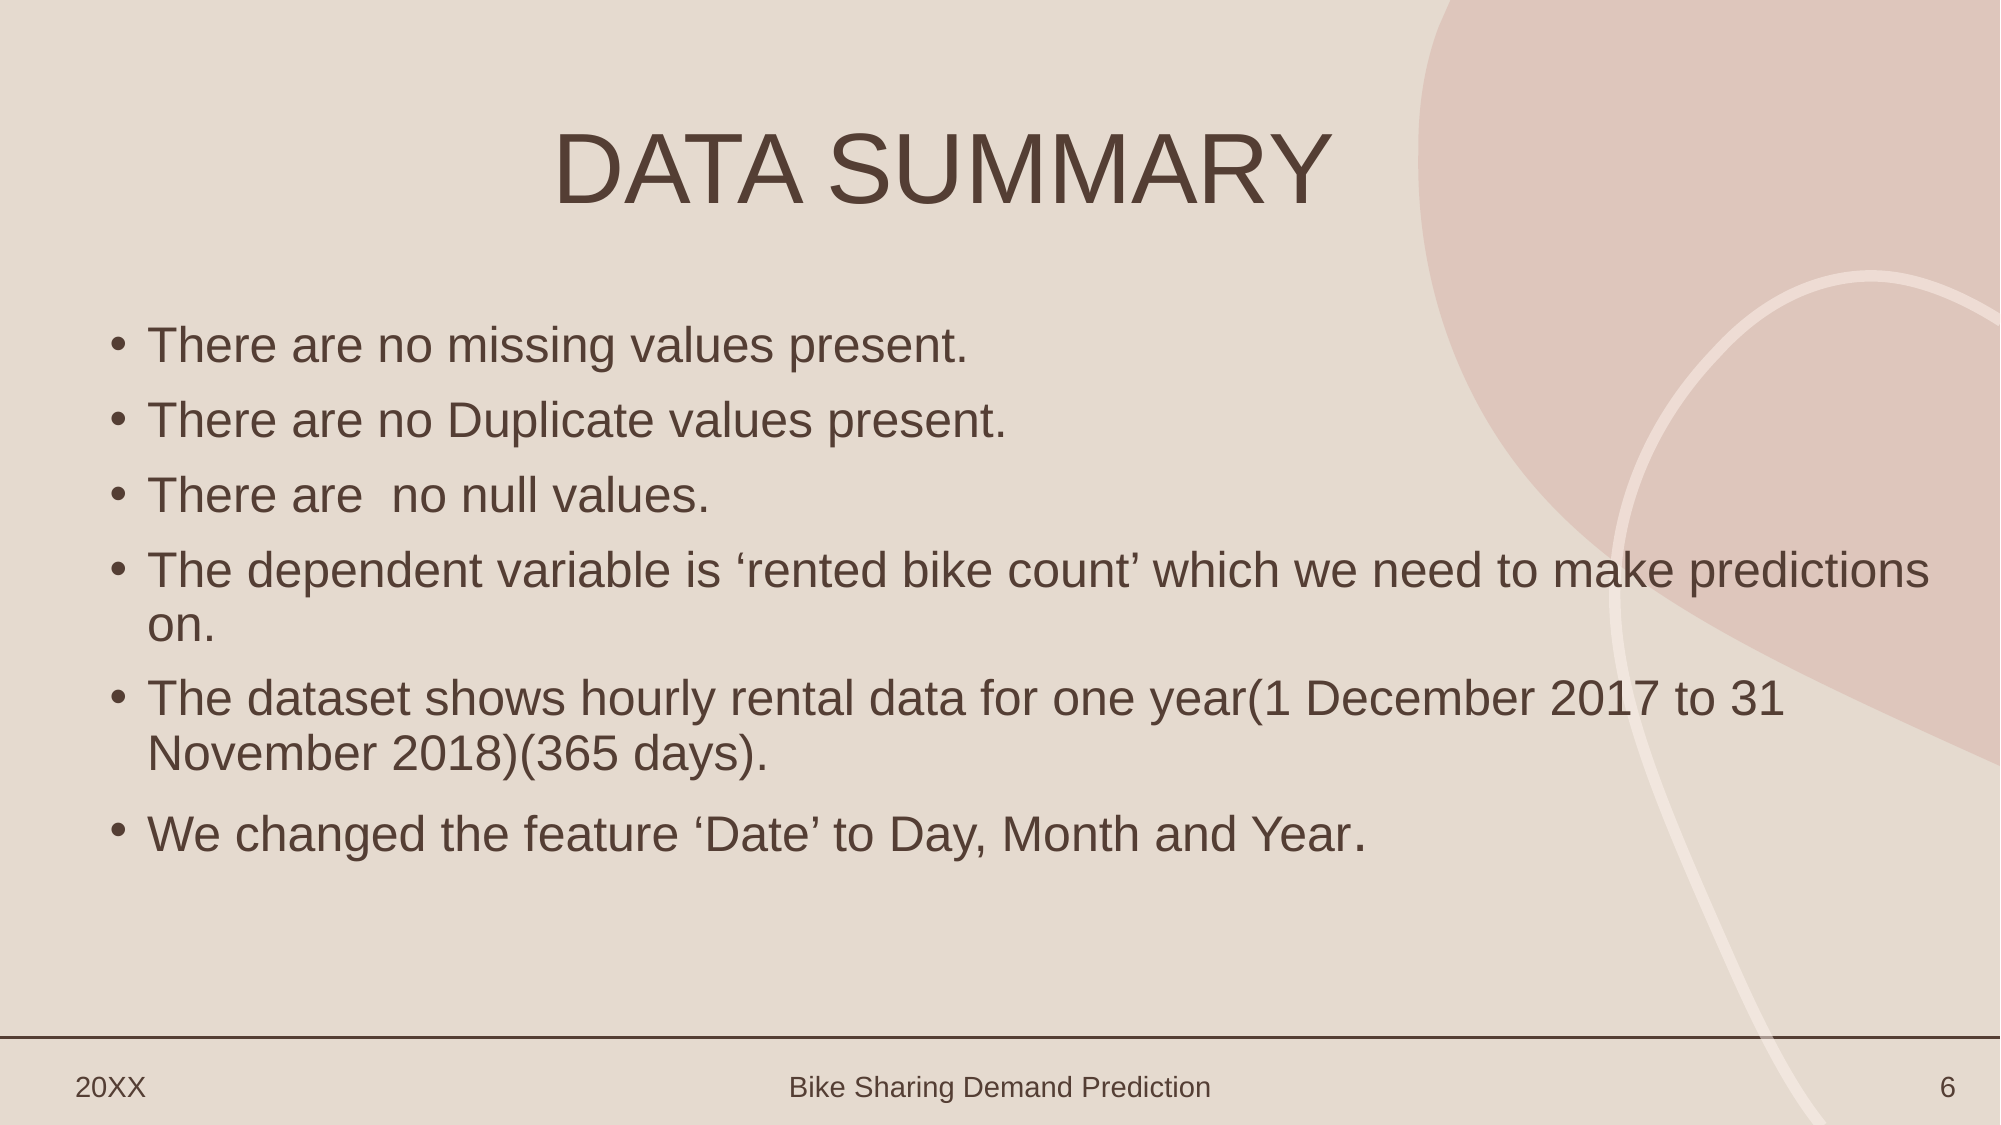

# DATA SUMMARY
There are no missing values present.
There are no Duplicate values present.
There are  no null values.
The dependent variable is ‘rented bike count’ which we need to make predictions on.
The dataset shows hourly rental data for one year(1 December 2017 to 31 November 2018)(365 days).
We changed the feature ‘Date’ to Day, Month and Year.

20XX
Bike Sharing Demand Prediction
6